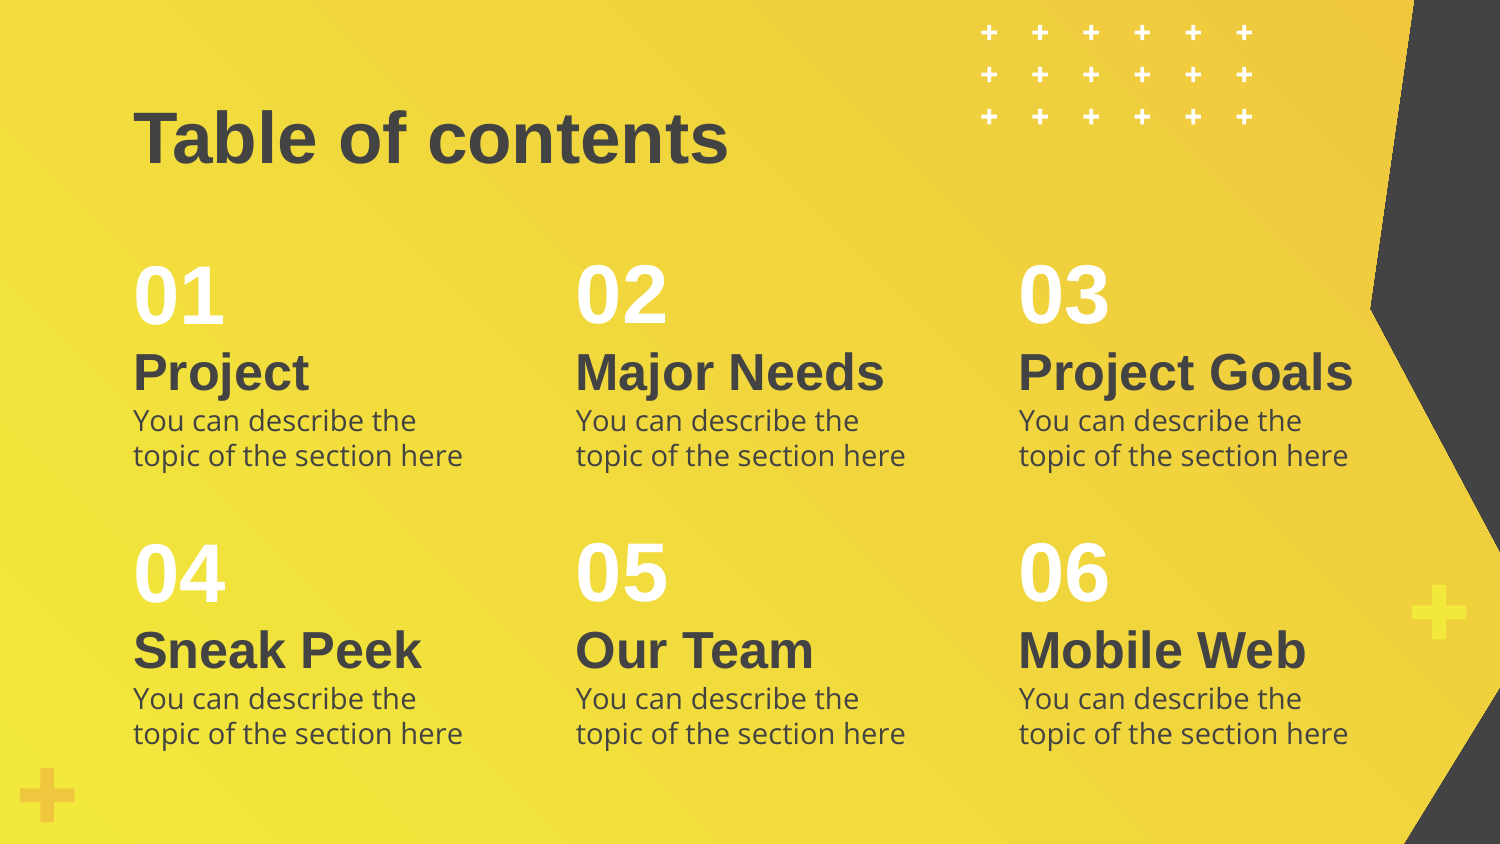

# Table of contents
02
03
01
Project
Major Needs
Project Goals
You can describe the topic of the section here
You can describe the topic of the section here
You can describe the topic of the section here
05
06
04
Sneak Peek
Our Team
Mobile Web
You can describe the topic of the section here
You can describe the topic of the section here
You can describe the topic of the section here